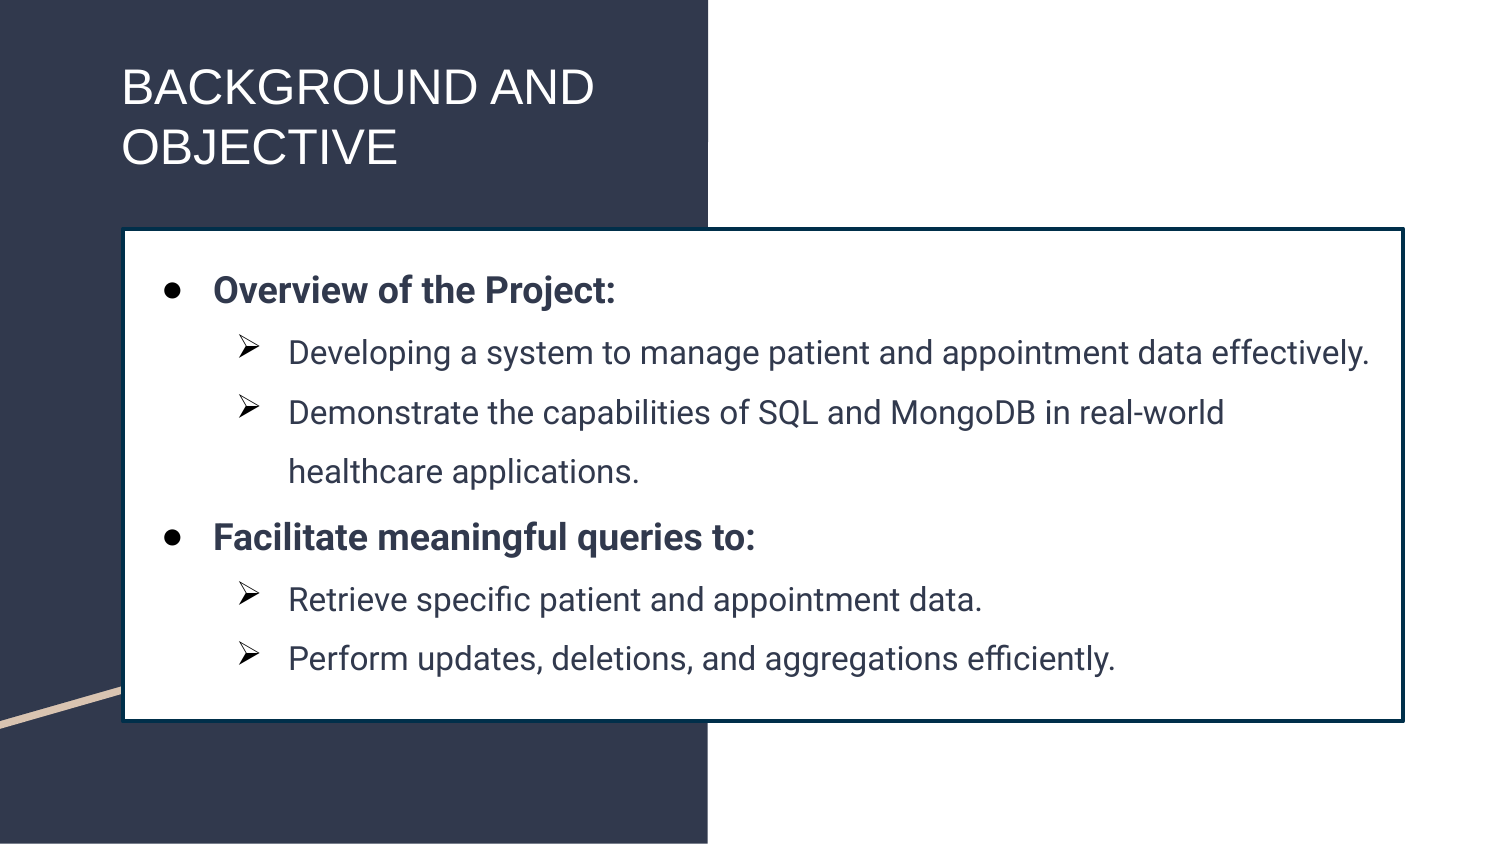

Background And Objective
Overview of the Project:
Developing a system to manage patient and appointment data effectively.
Demonstrate the capabilities of SQL and MongoDB in real-world healthcare applications.
Facilitate meaningful queries to:
Retrieve specific patient and appointment data.
Perform updates, deletions, and aggregations efficiently.